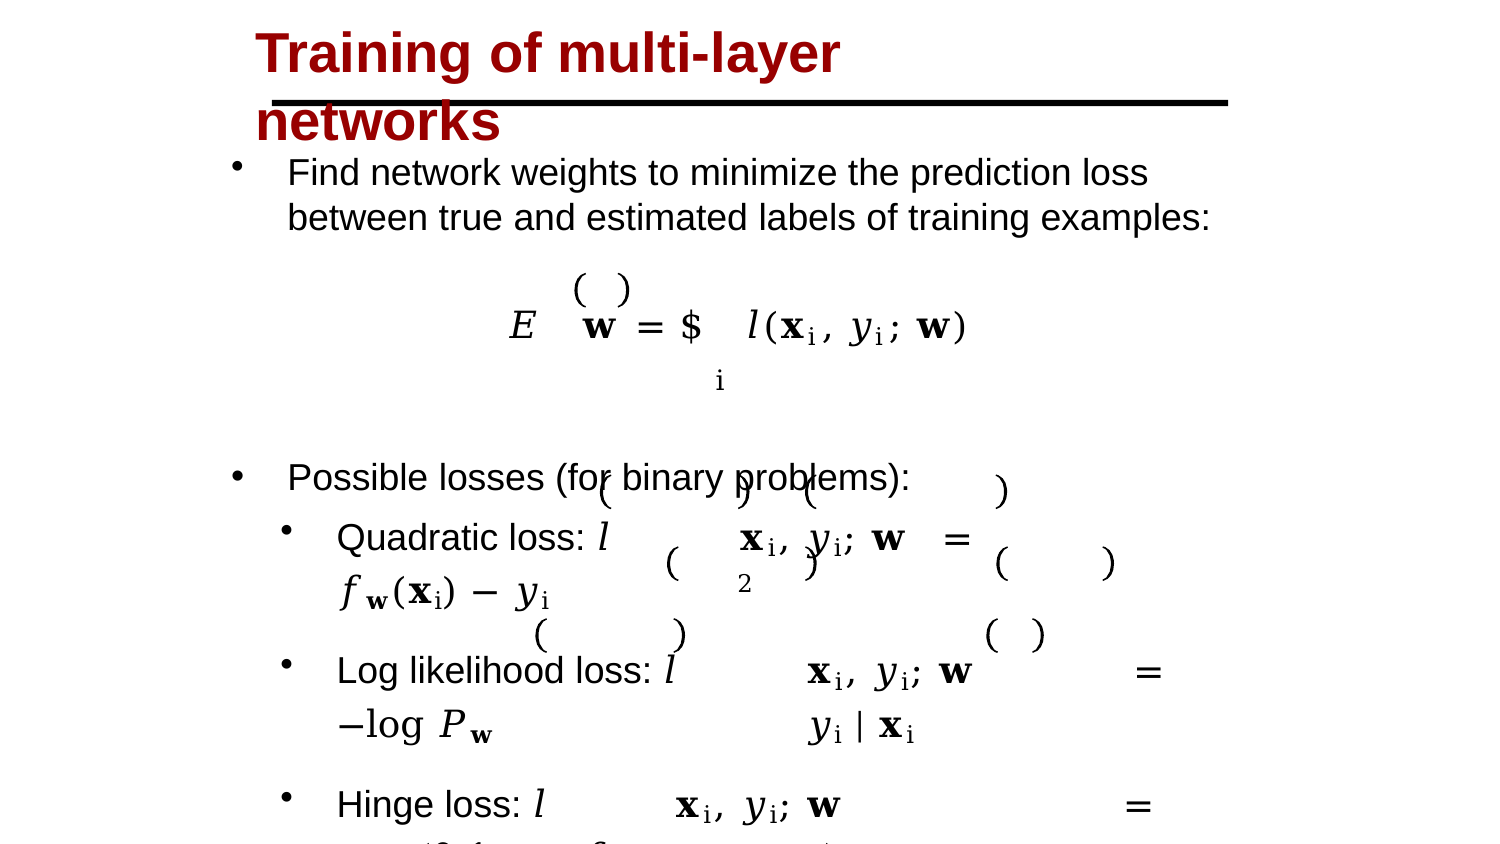

# Training of multi-layer networks

Find network weights to minimize the prediction loss  between true and estimated labels of training examples:

𝐸	𝐰	= $ 𝑙(𝐱i, 𝑦i; 𝐰)
i

Possible losses (for binary problems):
Quadratic loss: 𝑙	𝐱i, 𝑦i; 𝐰	=	𝑓𝐰(𝐱i) − 𝑦i	2
Log likelihood loss: 𝑙	𝐱i, 𝑦i; 𝐰	= −log 𝑃𝐰	𝑦i | 𝐱i
Hinge loss: 𝑙	𝐱i, 𝑦i; 𝐰	= max(0,1 − 𝑦i𝑓𝐰	𝐱i	)